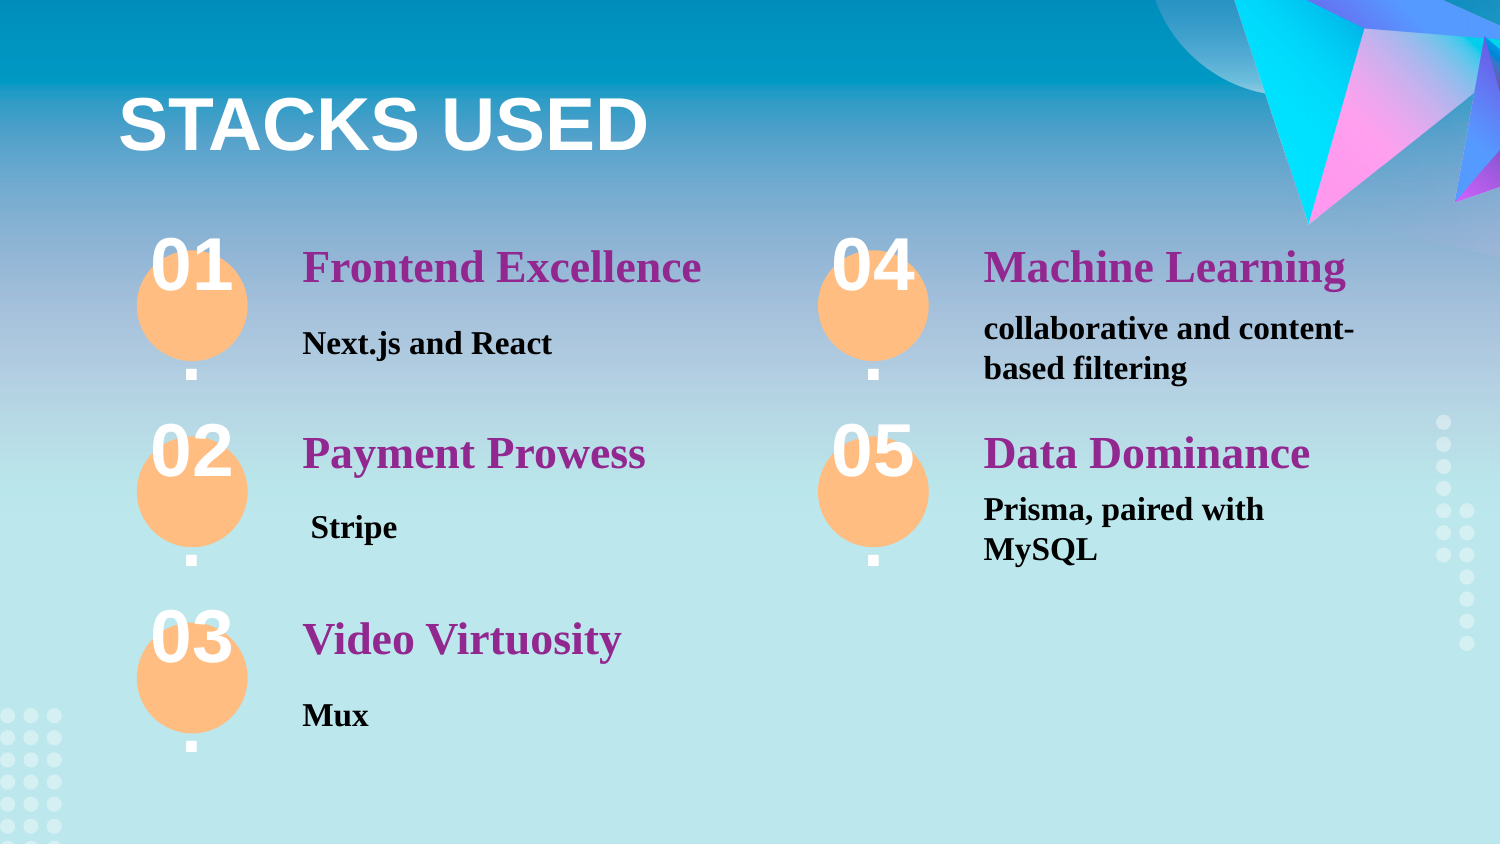

# STACKS USED
Frontend Excellence
01.
04.
Machine Learning

Next.js and React
collaborative and content-based filtering
02.
05.
Payment Prowess
Data Dominance

 Stripe
Prisma, paired with MySQL
03.
Video Virtuosity

Mux